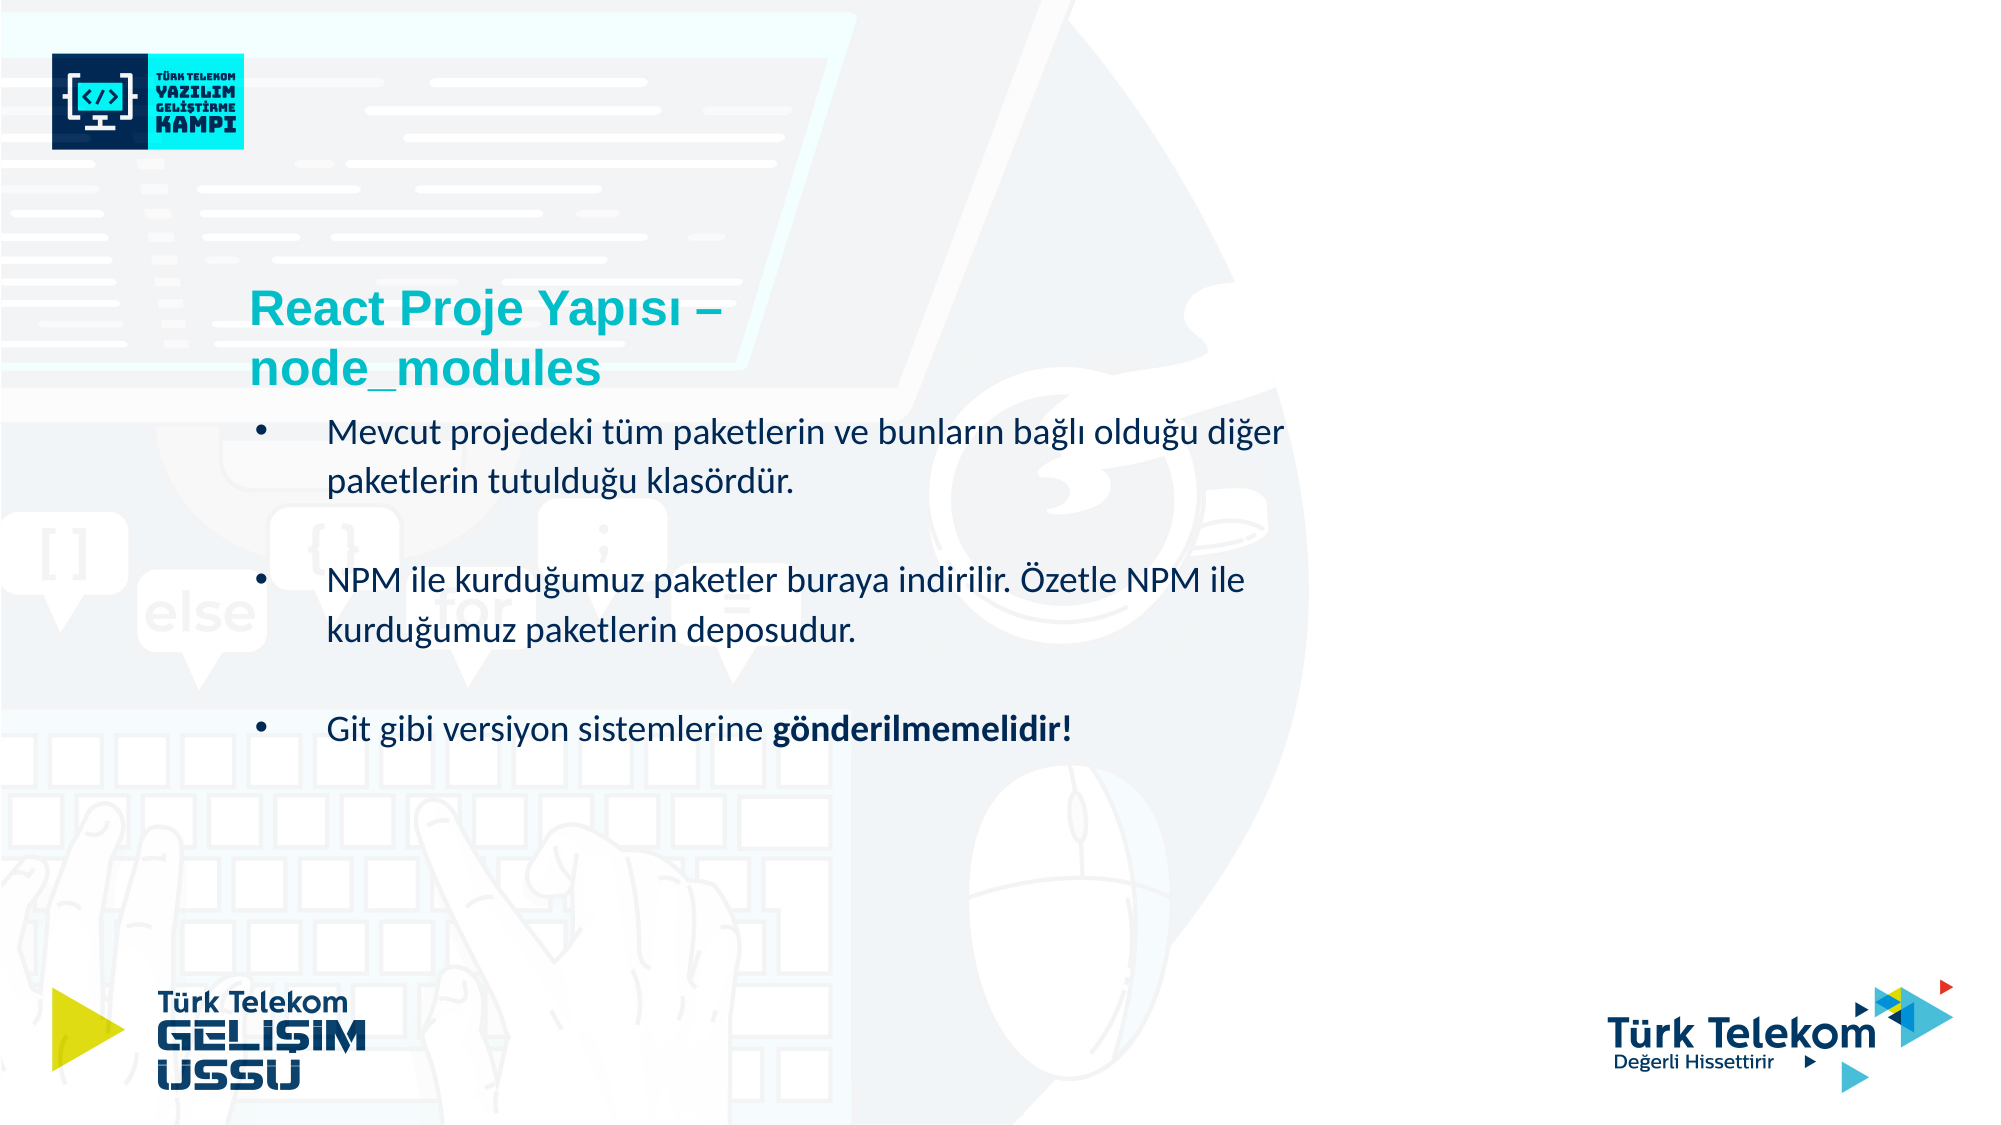

React Proje Yapısı – node_modules
Mevcut projedeki tüm paketlerin ve bunların bağlı olduğu diğer paketlerin tutulduğu klasördür.

NPM ile kurduğumuz paketler buraya indirilir. Özetle NPM ile kurduğumuz paketlerin deposudur.

Git gibi versiyon sistemlerine gönderilmemelidir!